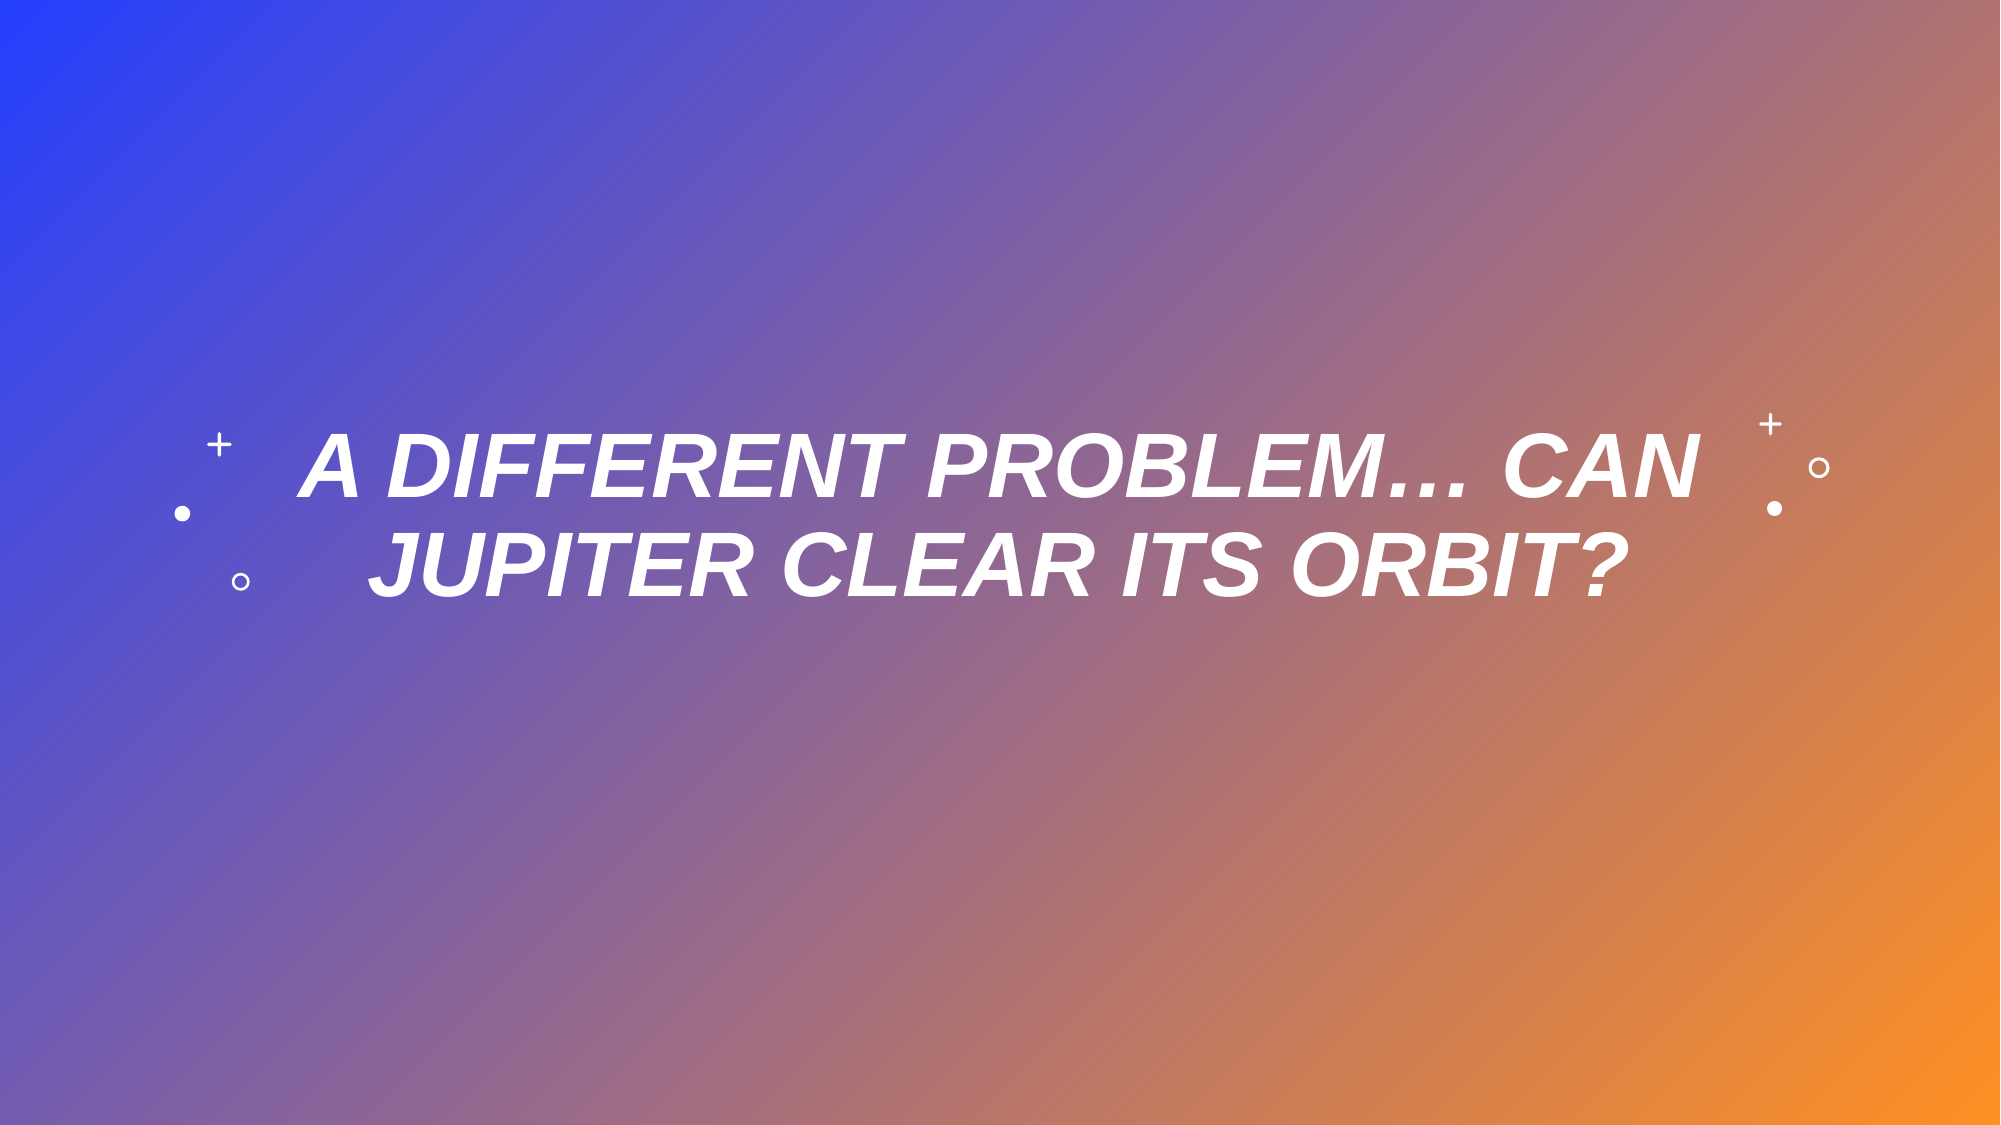

# A DIFFERENT PROBLEM… CAN JUPITER CLEAR ITS ORBIT?